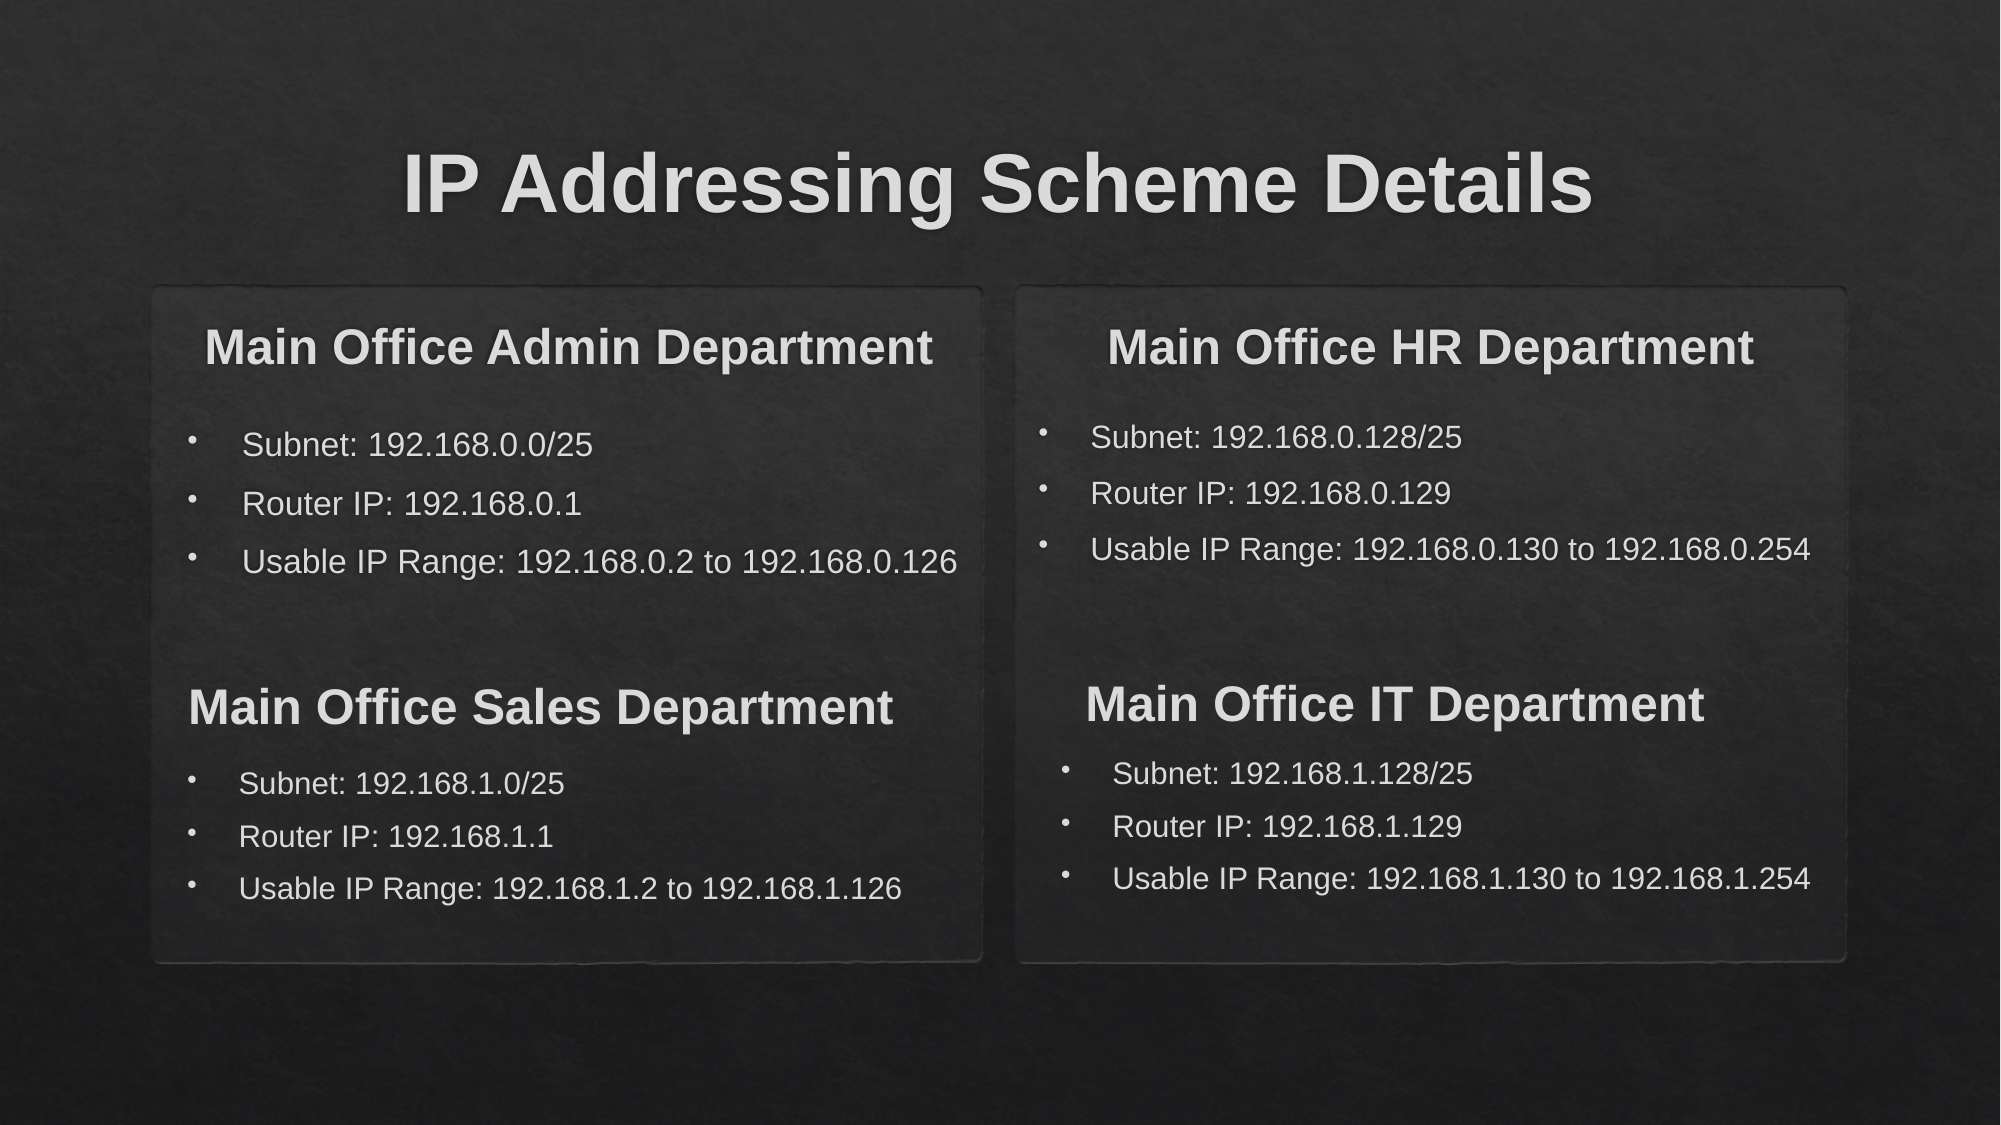

# IP Addressing Scheme Details
Main Office HR Department
Main Office Admin Department
Subnet: 192.168.0.128/25
Router IP: 192.168.0.129
Usable IP Range: 192.168.0.130 to 192.168.0.254
Subnet: 192.168.0.0/25
Router IP: 192.168.0.1
Usable IP Range: 192.168.0.2 to 192.168.0.126
Main Office IT Department
Main Office Sales Department
Subnet: 192.168.1.128/25
Router IP: 192.168.1.129
Usable IP Range: 192.168.1.130 to 192.168.1.254
Subnet: 192.168.1.0/25
Router IP: 192.168.1.1
Usable IP Range: 192.168.1.2 to 192.168.1.126